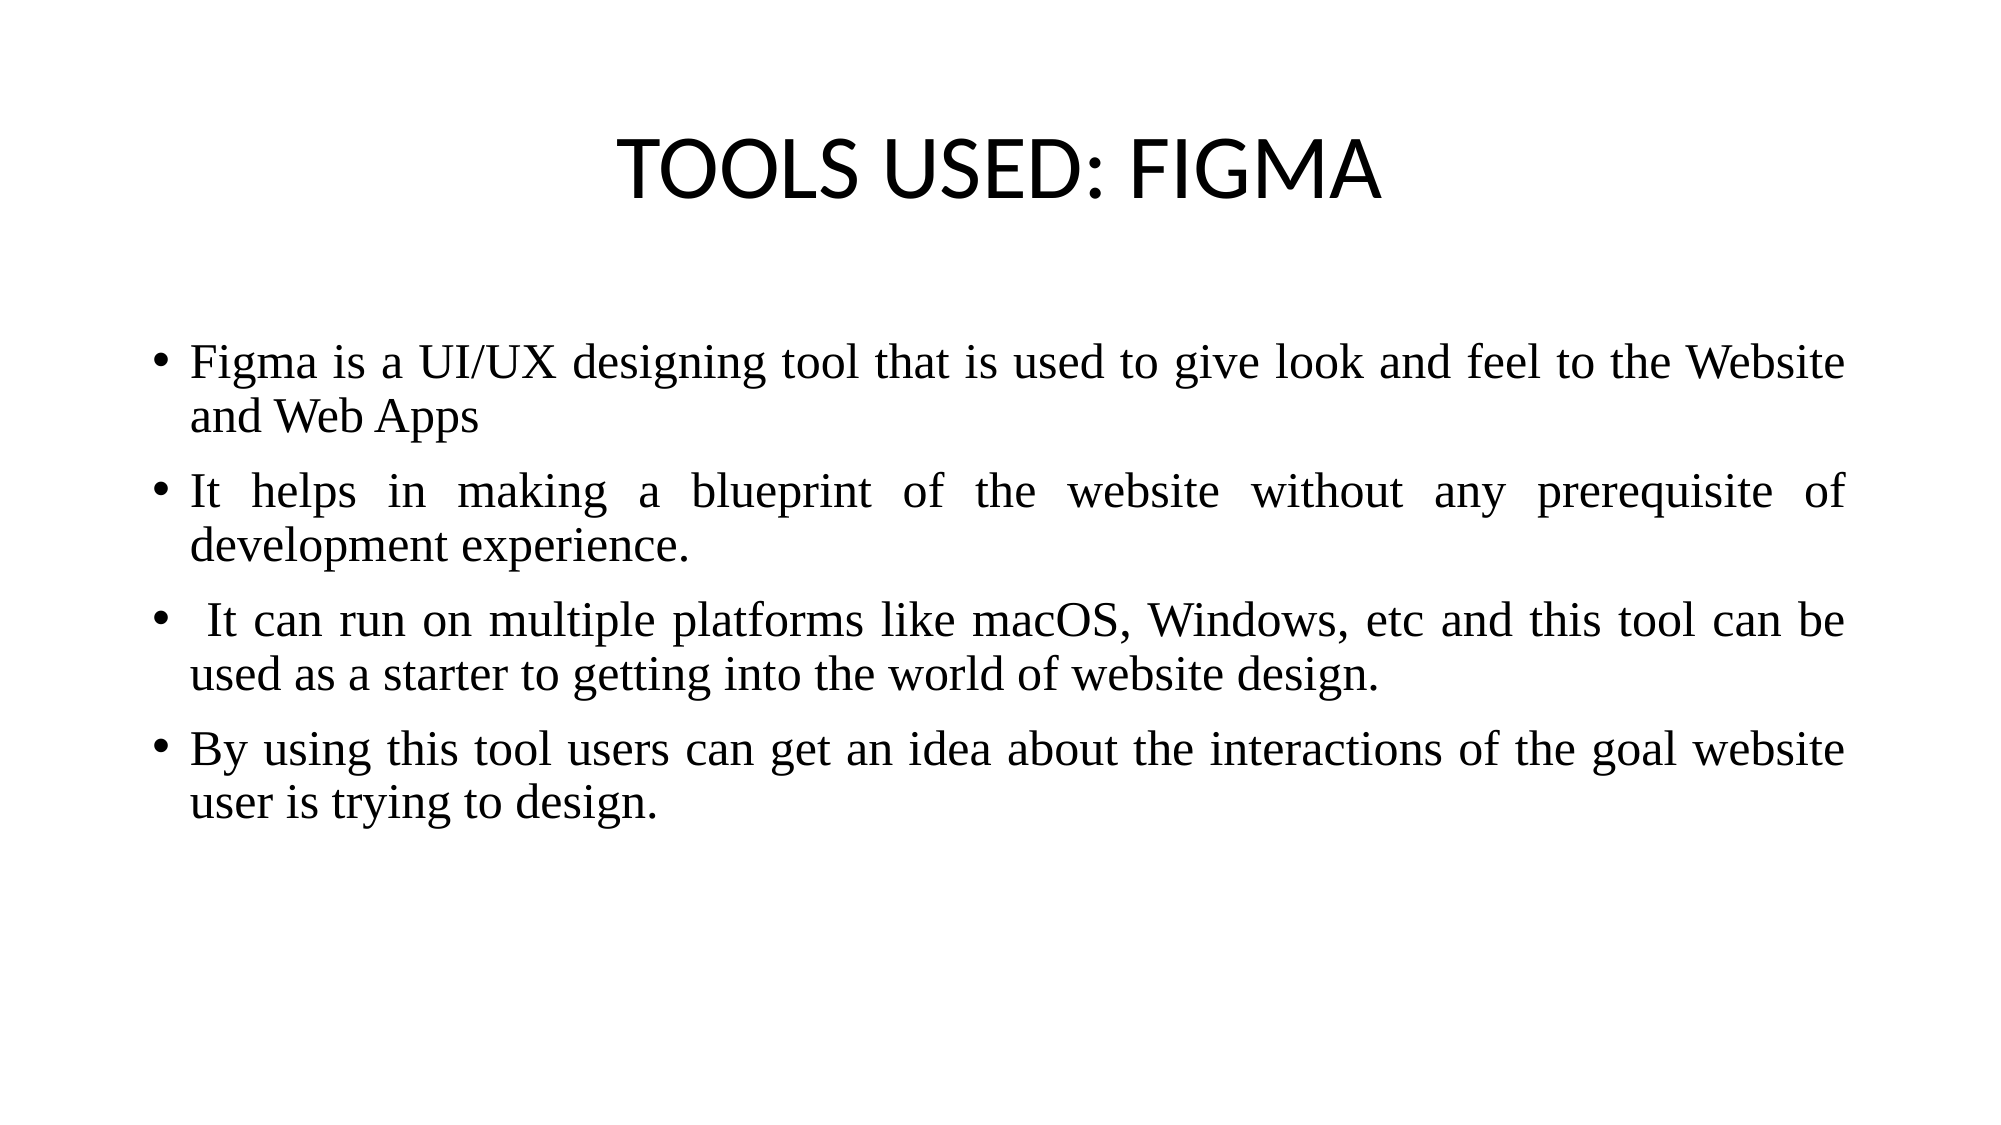

# TOOLS USED: FIGMA
Figma is a UI/UX designing tool that is used to give look and feel to the Website and Web Apps
It helps in making a blueprint of the website without any prerequisite of development experience.
 It can run on multiple platforms like macOS, Windows, etc and this tool can be used as a starter to getting into the world of website design.
By using this tool users can get an idea about the interactions of the goal website user is trying to design.